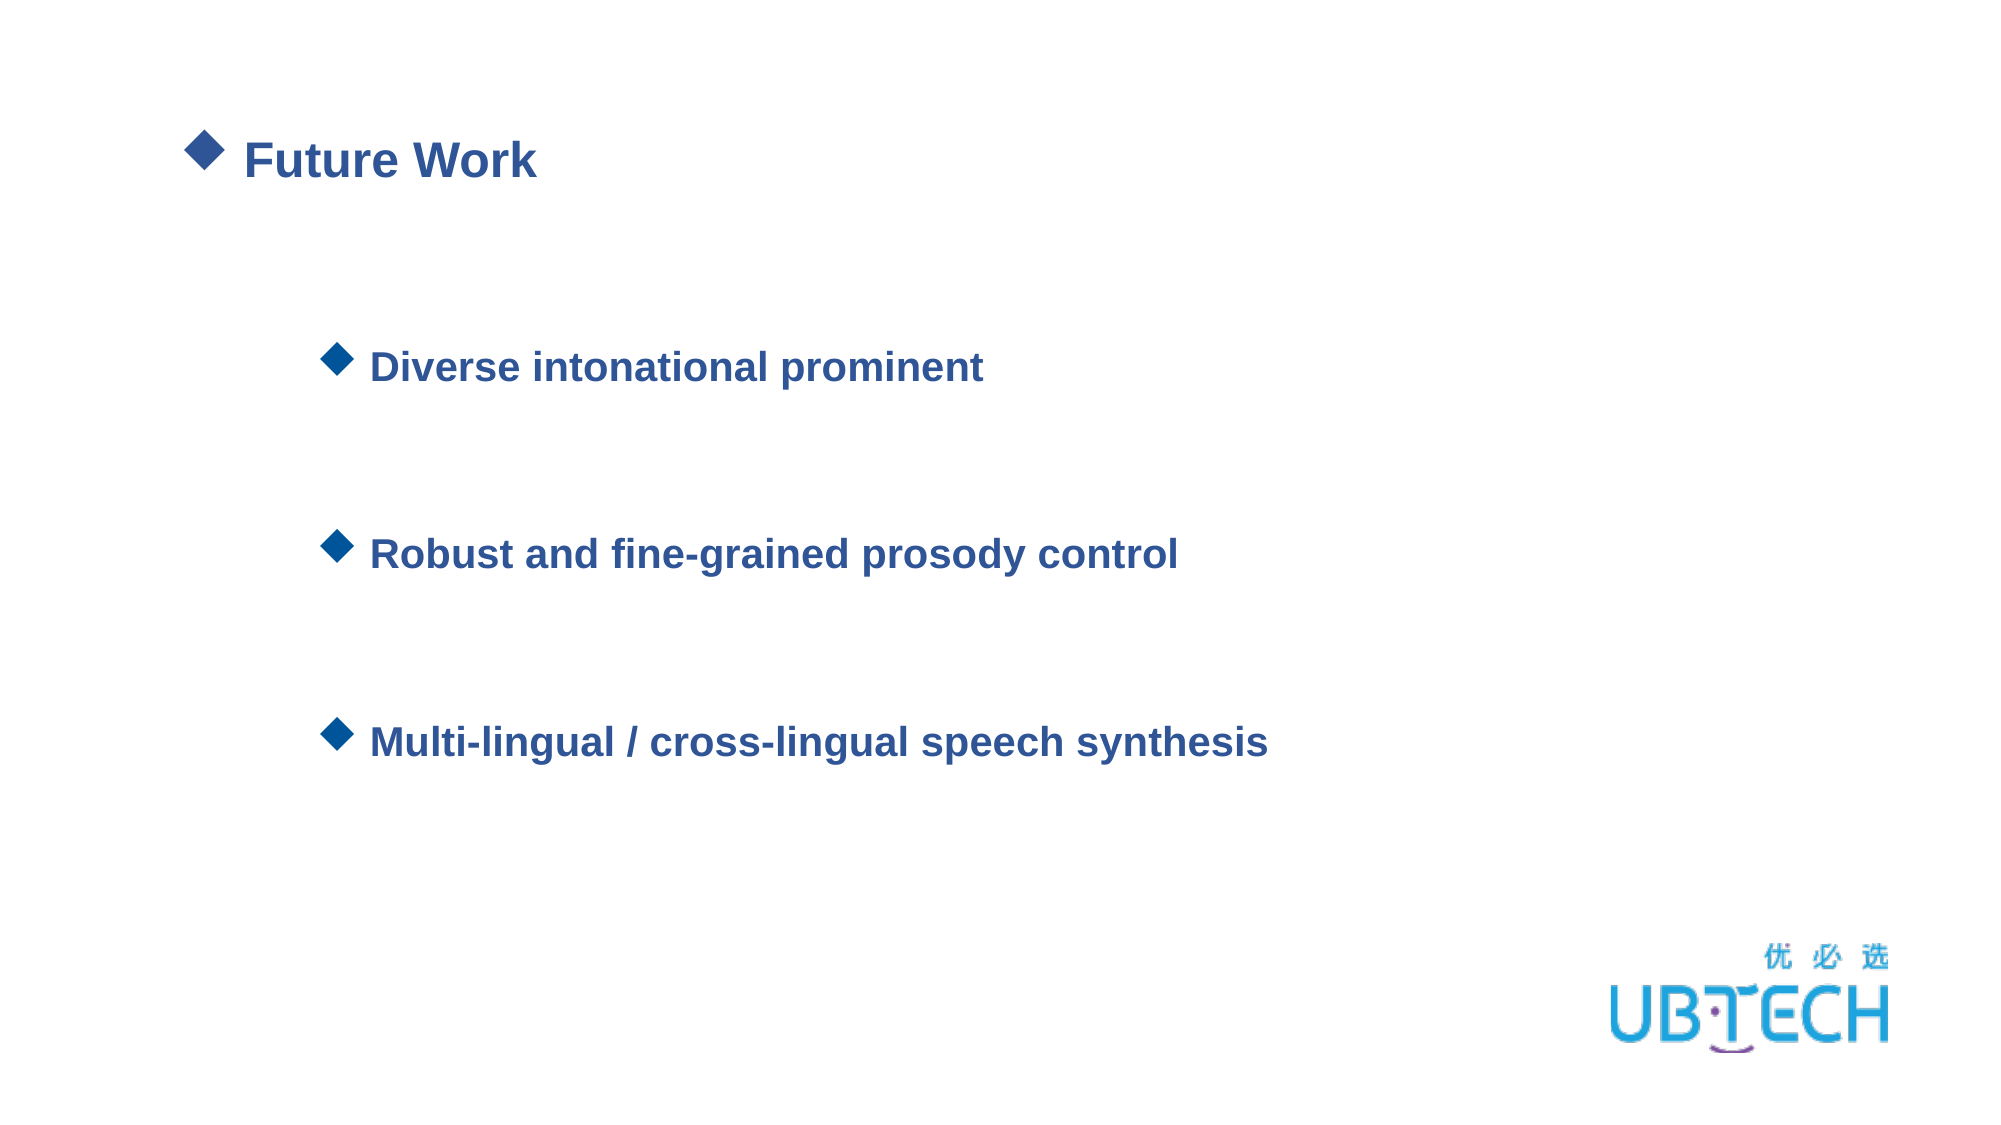

Future Work
 Diverse intonational prominent

 Robust and fine-grained prosody control

 Multi-lingual / cross-lingual speech synthesis